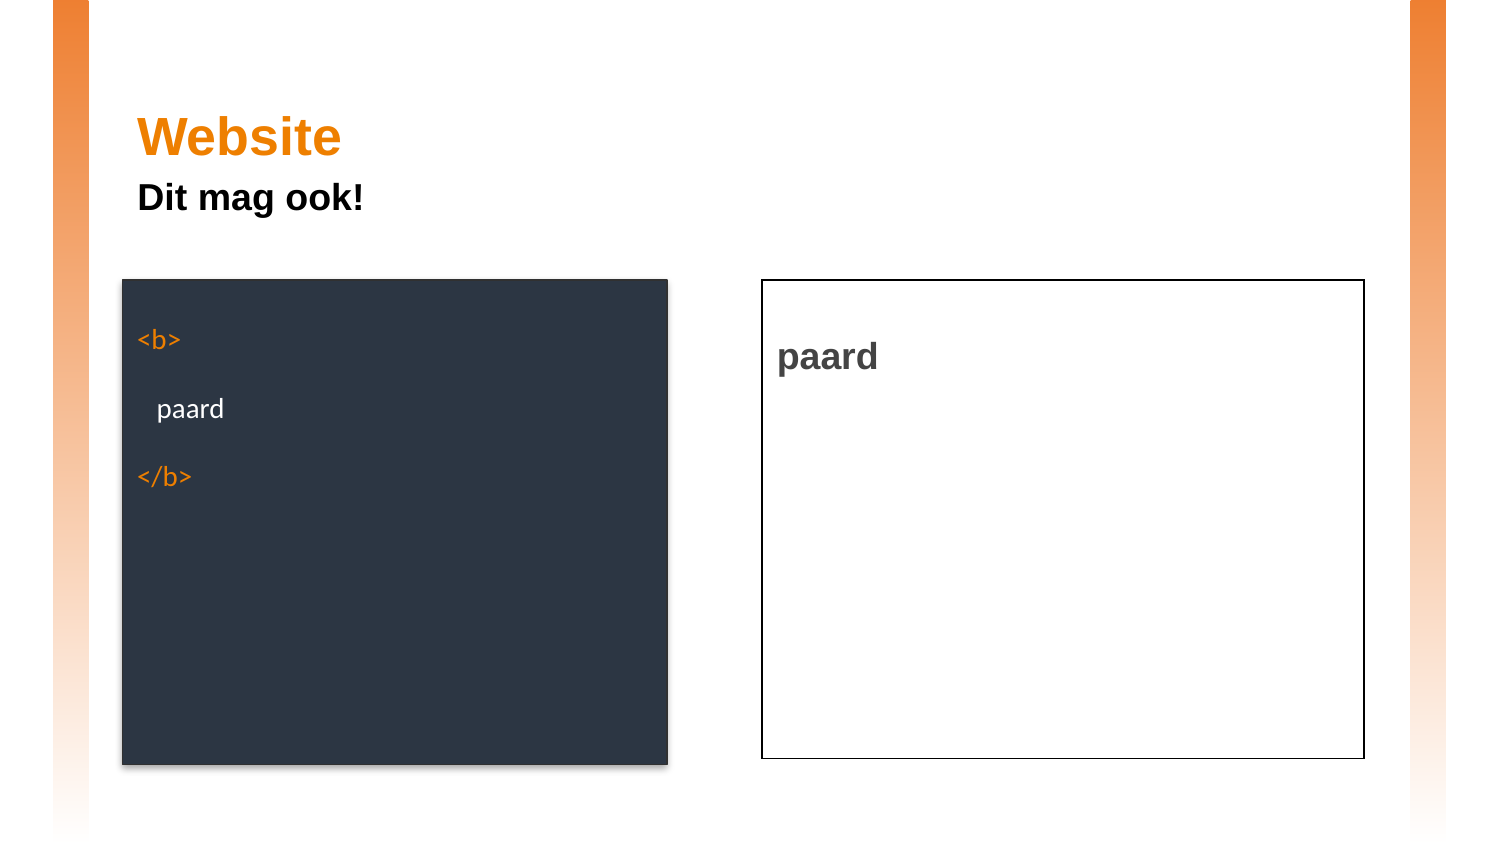

# Website
Dit mag ook!
paard

<b>
   paard
</b>